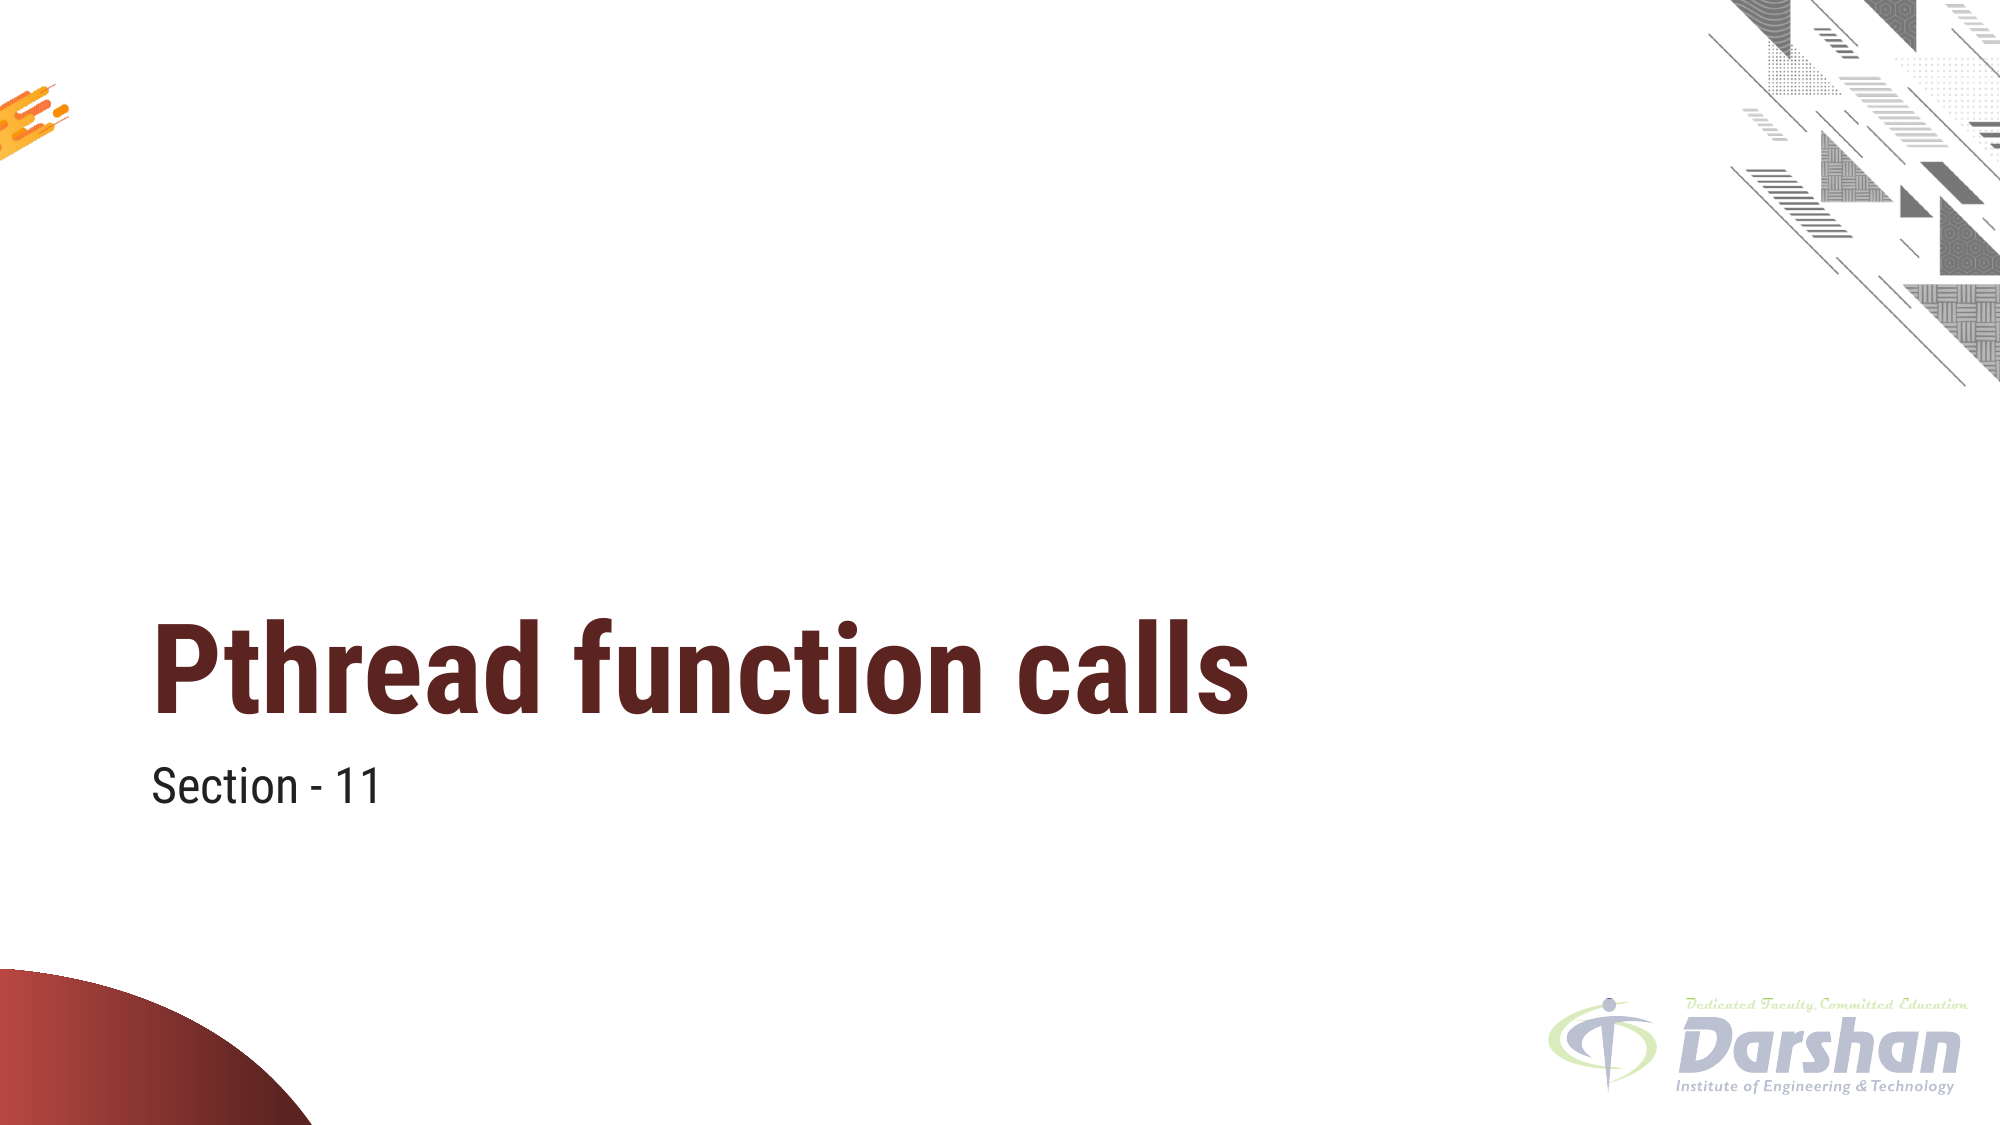

# Pthread function calls
Section - 11